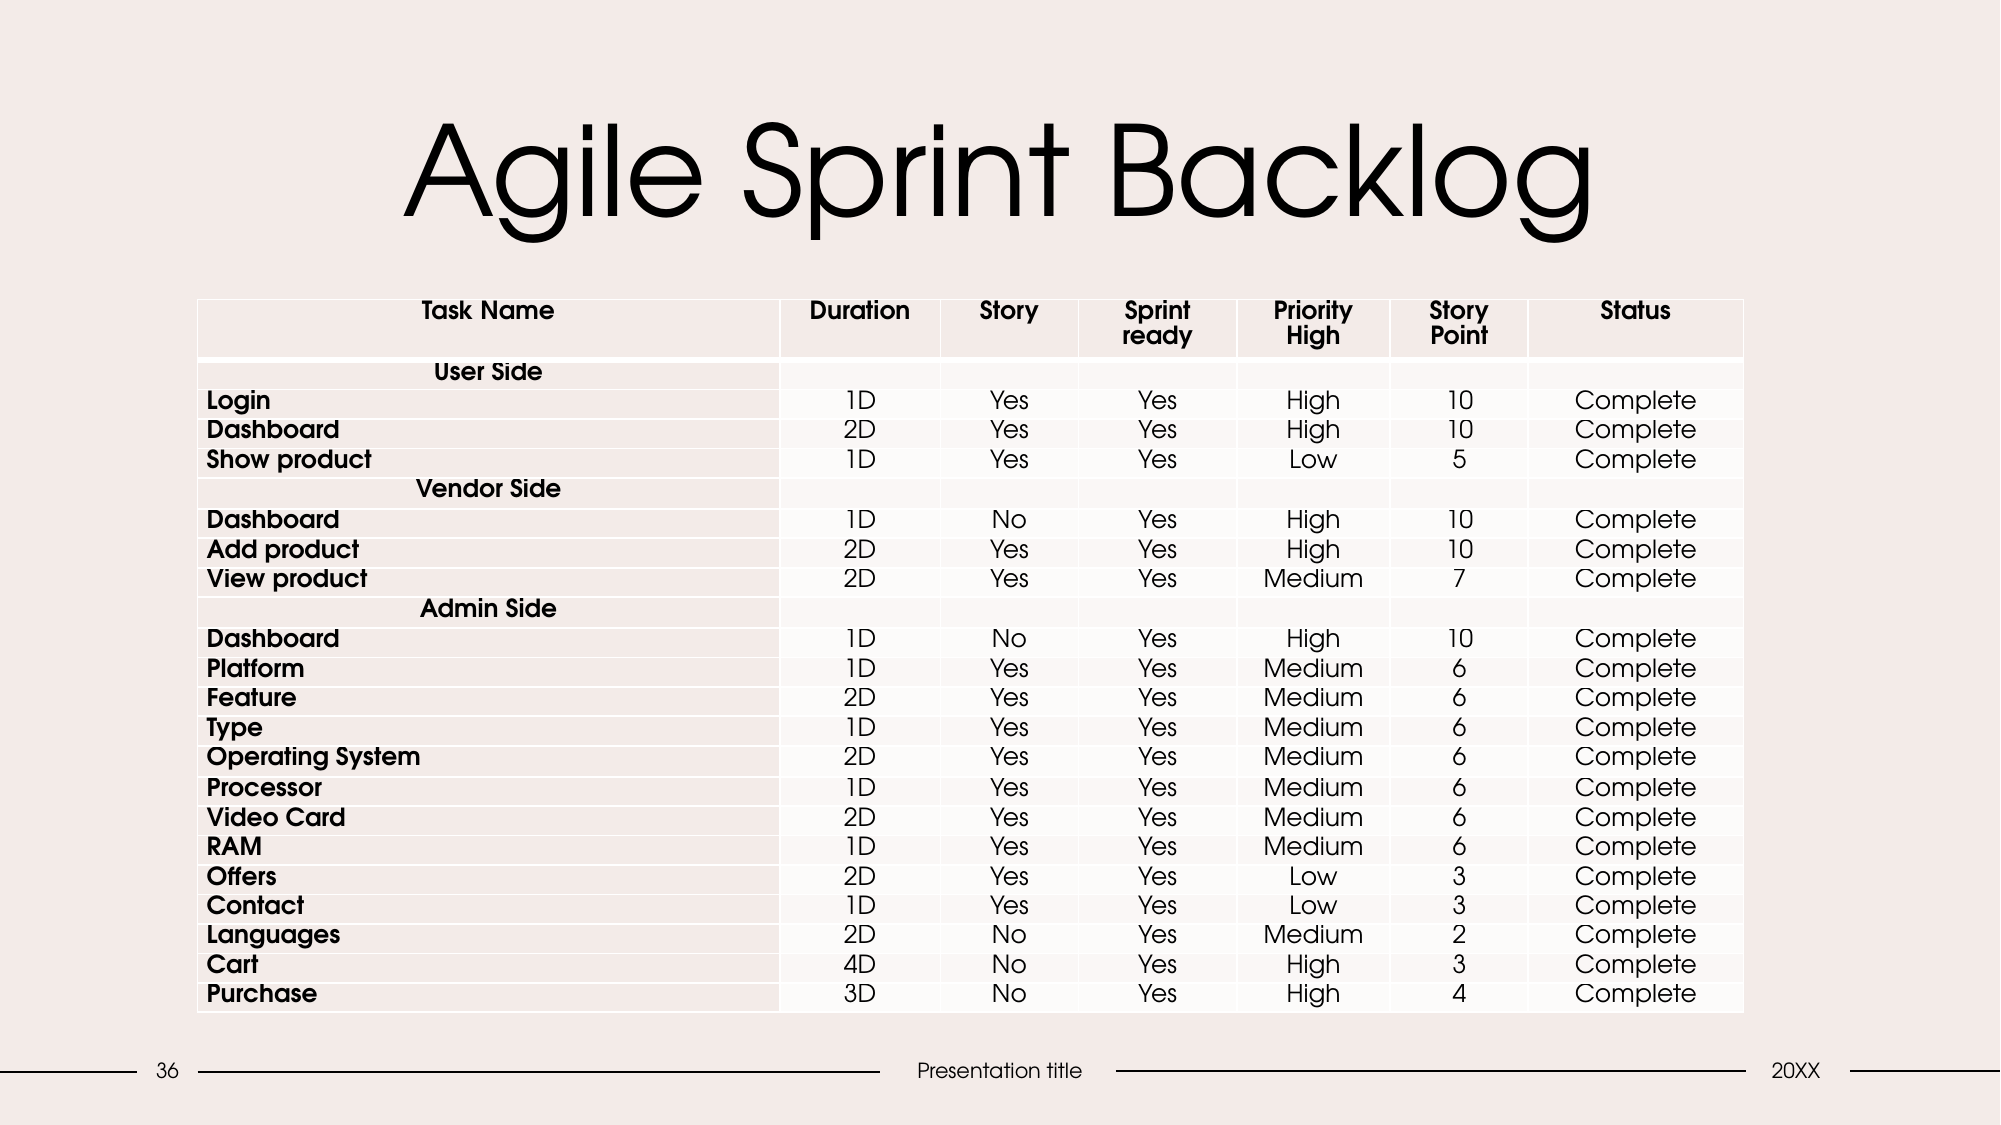

# Agile Sprint Backlog
| Task Name | Duration | Story | Sprint ready | Priority High | Story Point | Status |
| --- | --- | --- | --- | --- | --- | --- |
| User Side |  |  |  |  |  |  |
| Login | 1D | Yes | Yes | High | 10 | Complete |
| Dashboard | 2D | Yes | Yes | High | 10 | Complete |
| Show product | 1D | Yes | Yes | Low | 5 | Complete |
| Vendor Side |  |  |  |  |  |  |
| Dashboard | 1D | No | Yes | High | 10 | Complete |
| Add product | 2D | Yes | Yes | High | 10 | Complete |
| View product | 2D | Yes | Yes | Medium | 7 | Complete |
| Admin Side |  |  |  |  |  |  |
| Dashboard | 1D | No | Yes | High | 10 | Complete |
| Platform | 1D | Yes | Yes | Medium | 6 | Complete |
| Feature | 2D | Yes | Yes | Medium | 6 | Complete |
| Type | 1D | Yes | Yes | Medium | 6 | Complete |
| Operating System | 2D | Yes | Yes | Medium | 6 | Complete |
| Processor | 1D | Yes | Yes | Medium | 6 | Complete |
| Video Card | 2D | Yes | Yes | Medium | 6 | Complete |
| RAM | 1D | Yes | Yes | Medium | 6 | Complete |
| Offers | 2D | Yes | Yes | Low | 3 | Complete |
| Contact | 1D | Yes | Yes | Low | 3 | Complete |
| Languages | 2D | No | Yes | Medium | 2 | Complete |
| Cart | 4D | No | Yes | High | 3 | Complete |
| Purchase | 3D | No | Yes | High | 4 | Complete |
36
Presentation title
20XX